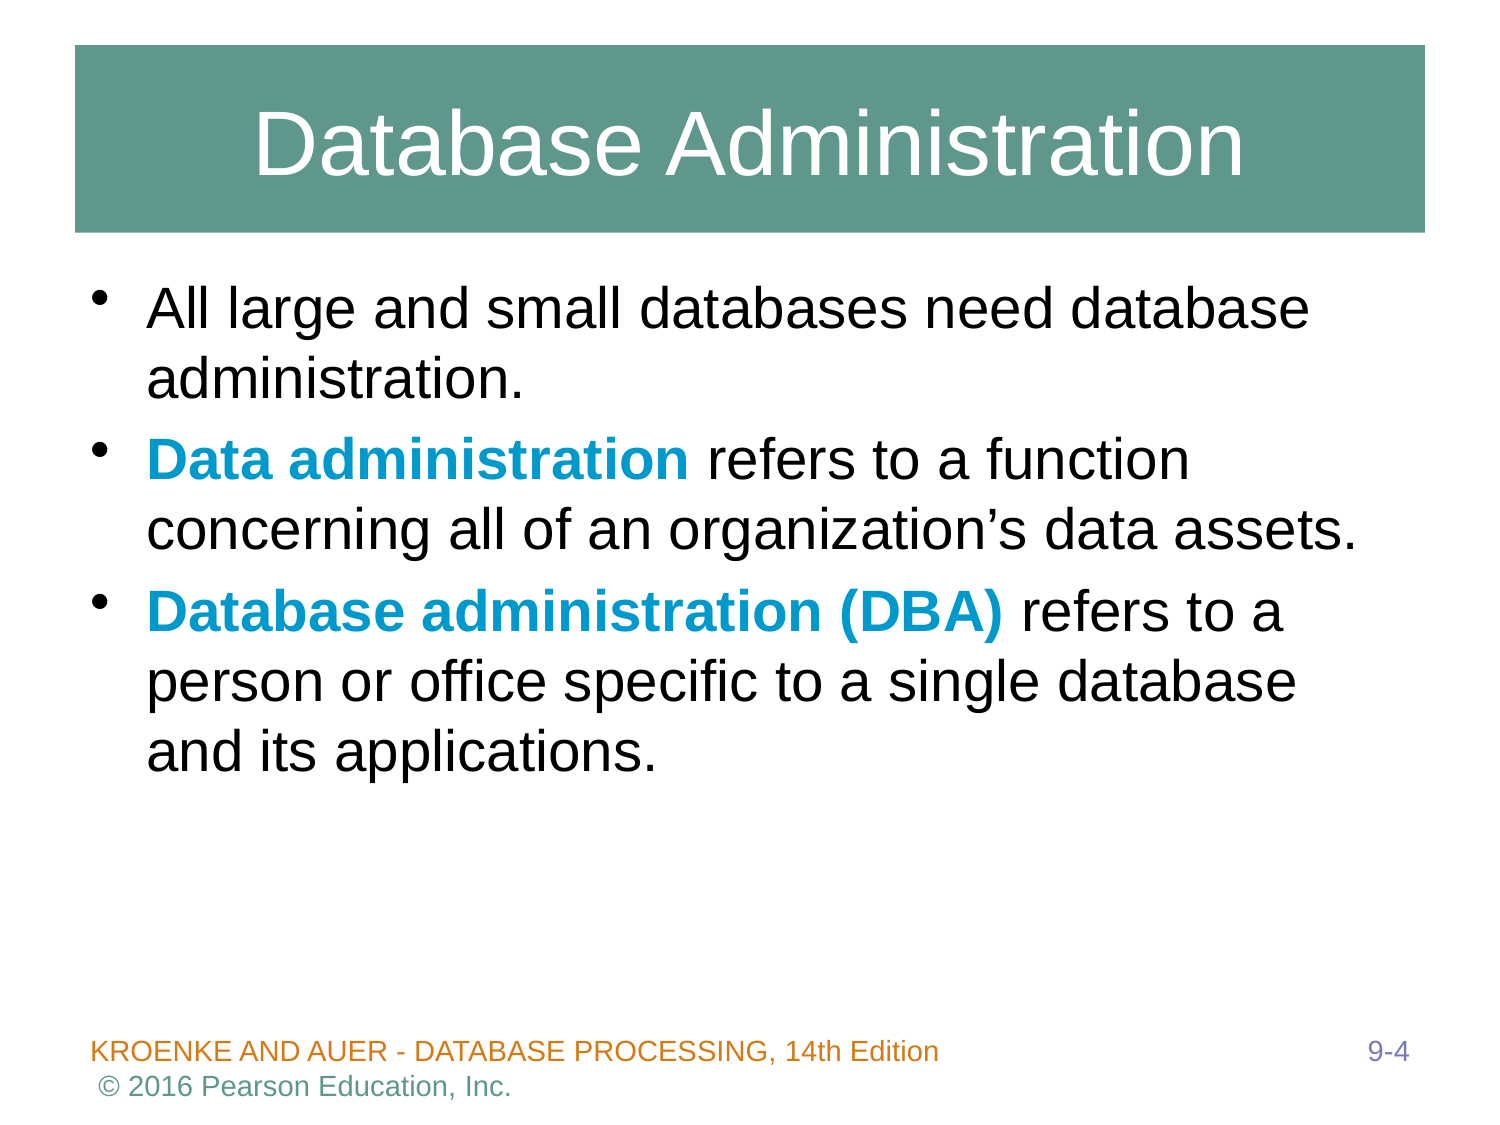

# Database Administration
All large and small databases need database administration.
Data administration refers to a function concerning all of an organization’s data assets.
Database administration (DBA) refers to a person or office specific to a single database and its applications.
9-4

KROENKE AND AUER - DATABASE PROCESSING, 14th Edition  © 2016 Pearson Education, Inc.